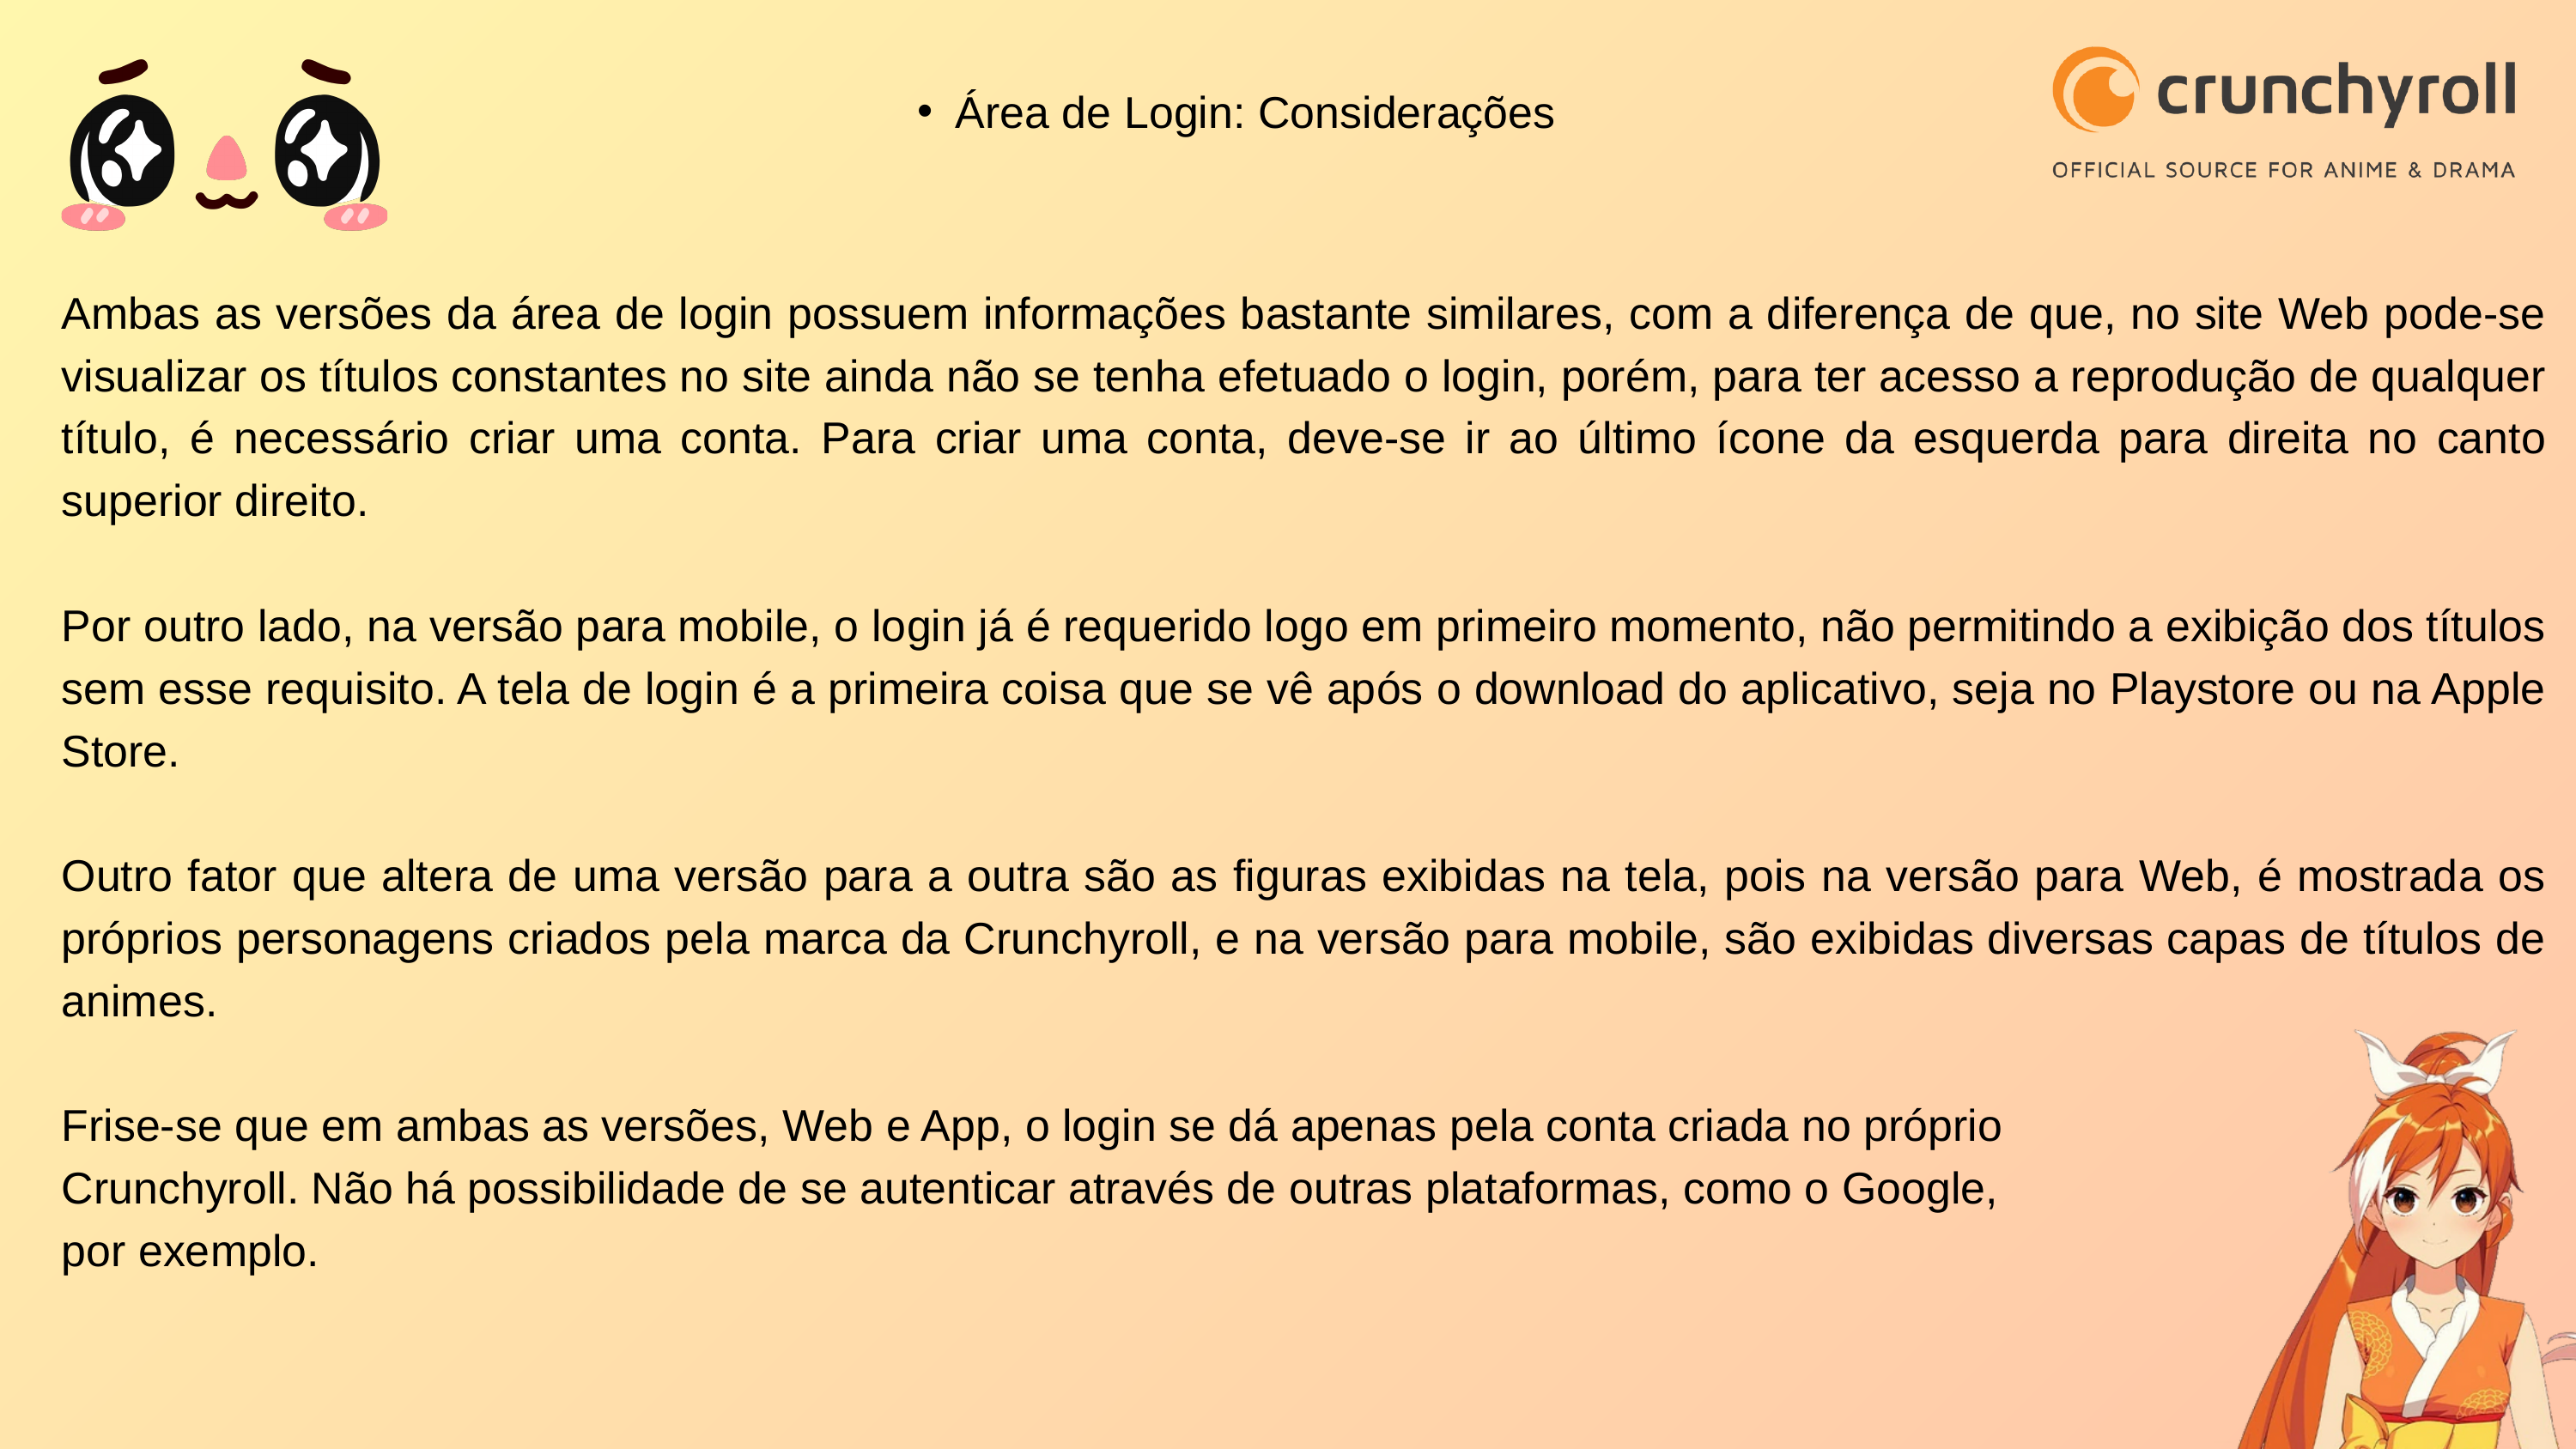

Área de Login: Considerações
Ambas as versões da área de login possuem informações bastante similares, com a diferença de que, no site Web pode-se visualizar os títulos constantes no site ainda não se tenha efetuado o login, porém, para ter acesso a reprodução de qualquer título, é necessário criar uma conta. Para criar uma conta, deve-se ir ao último ícone da esquerda para direita no canto superior direito.

Por outro lado, na versão para mobile, o login já é requerido logo em primeiro momento, não permitindo a exibição dos títulos sem esse requisito. A tela de login é a primeira coisa que se vê após o download do aplicativo, seja no Playstore ou na Apple Store.

Outro fator que altera de uma versão para a outra são as figuras exibidas na tela, pois na versão para Web, é mostrada os próprios personagens criados pela marca da Crunchyroll, e na versão para mobile, são exibidas diversas capas de títulos de animes.

Frise-se que em ambas as versões, Web e App, o login se dá apenas pela conta criada no próprio
Crunchyroll. Não há possibilidade de se autenticar através de outras plataformas, como o Google,
por exemplo.